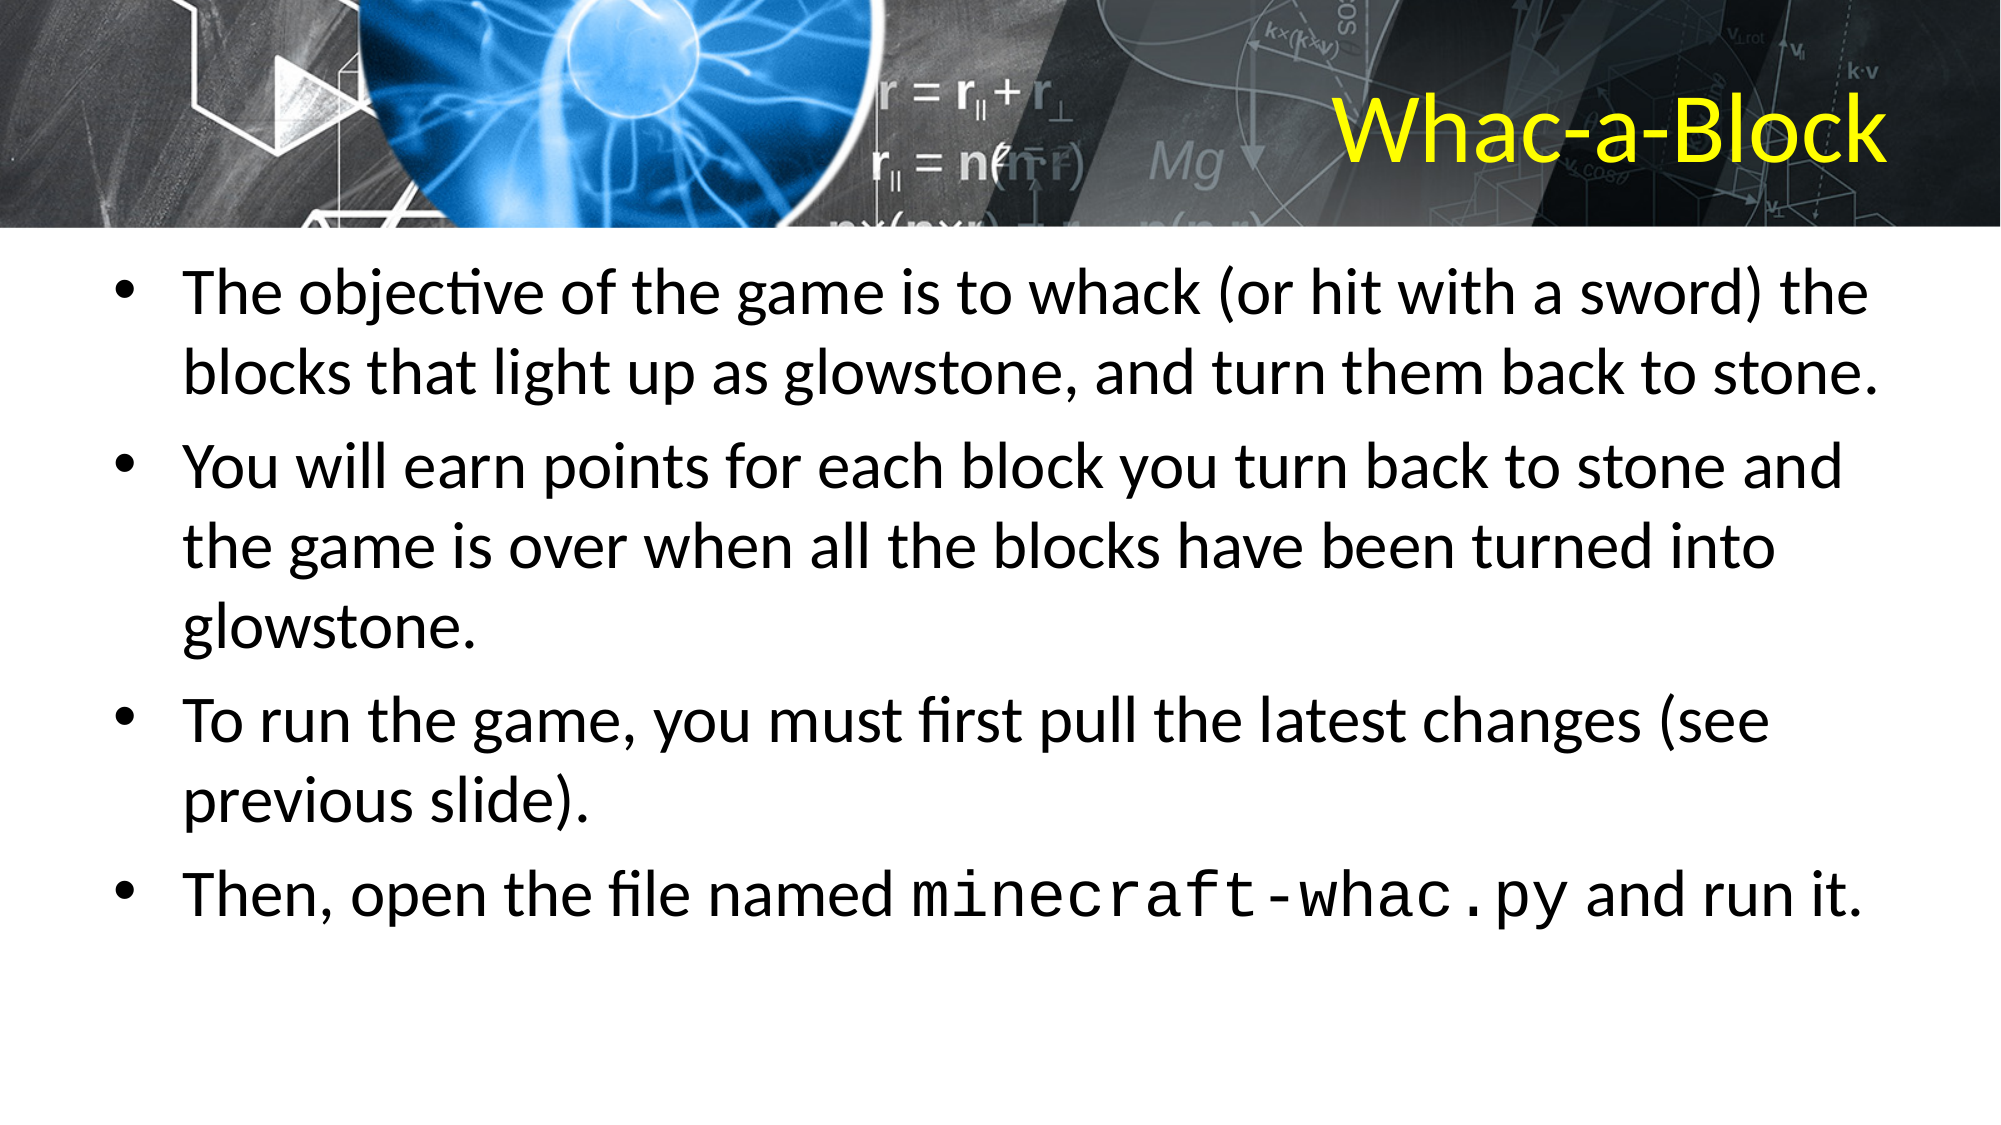

# Whac-a-Block
The objective of the game is to whack (or hit with a sword) the blocks that light up as glowstone, and turn them back to stone.
You will earn points for each block you turn back to stone and the game is over when all the blocks have been turned into glowstone.
To run the game, you must first pull the latest changes (see previous slide).
Then, open the file named minecraft-whac.py and run it.